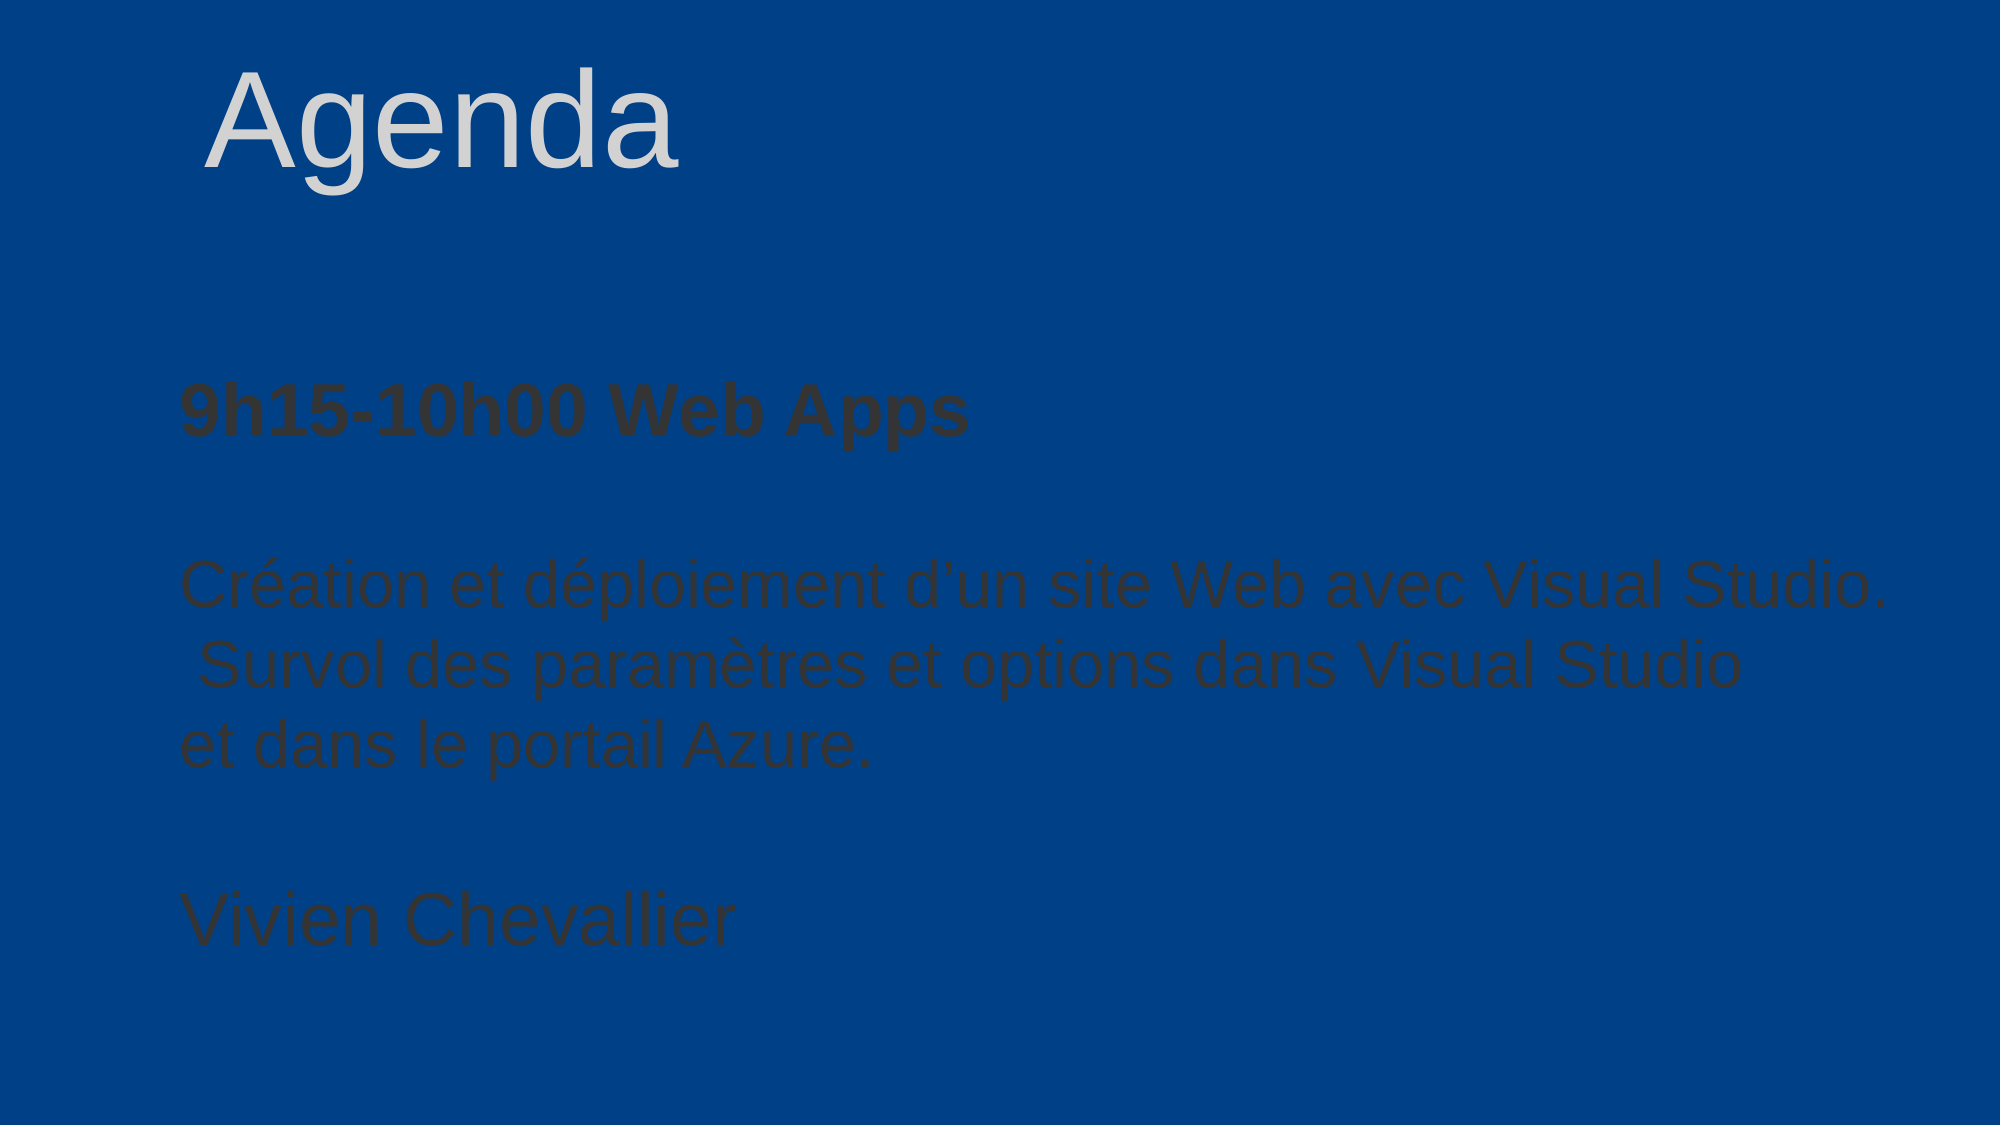

Agenda
9h15-10h00 Web Apps
Création et déploiement d’un site Web avec Visual Studio.  Survol des paramètres et options dans Visual Studio
et dans le portail Azure.
Vivien Chevallier